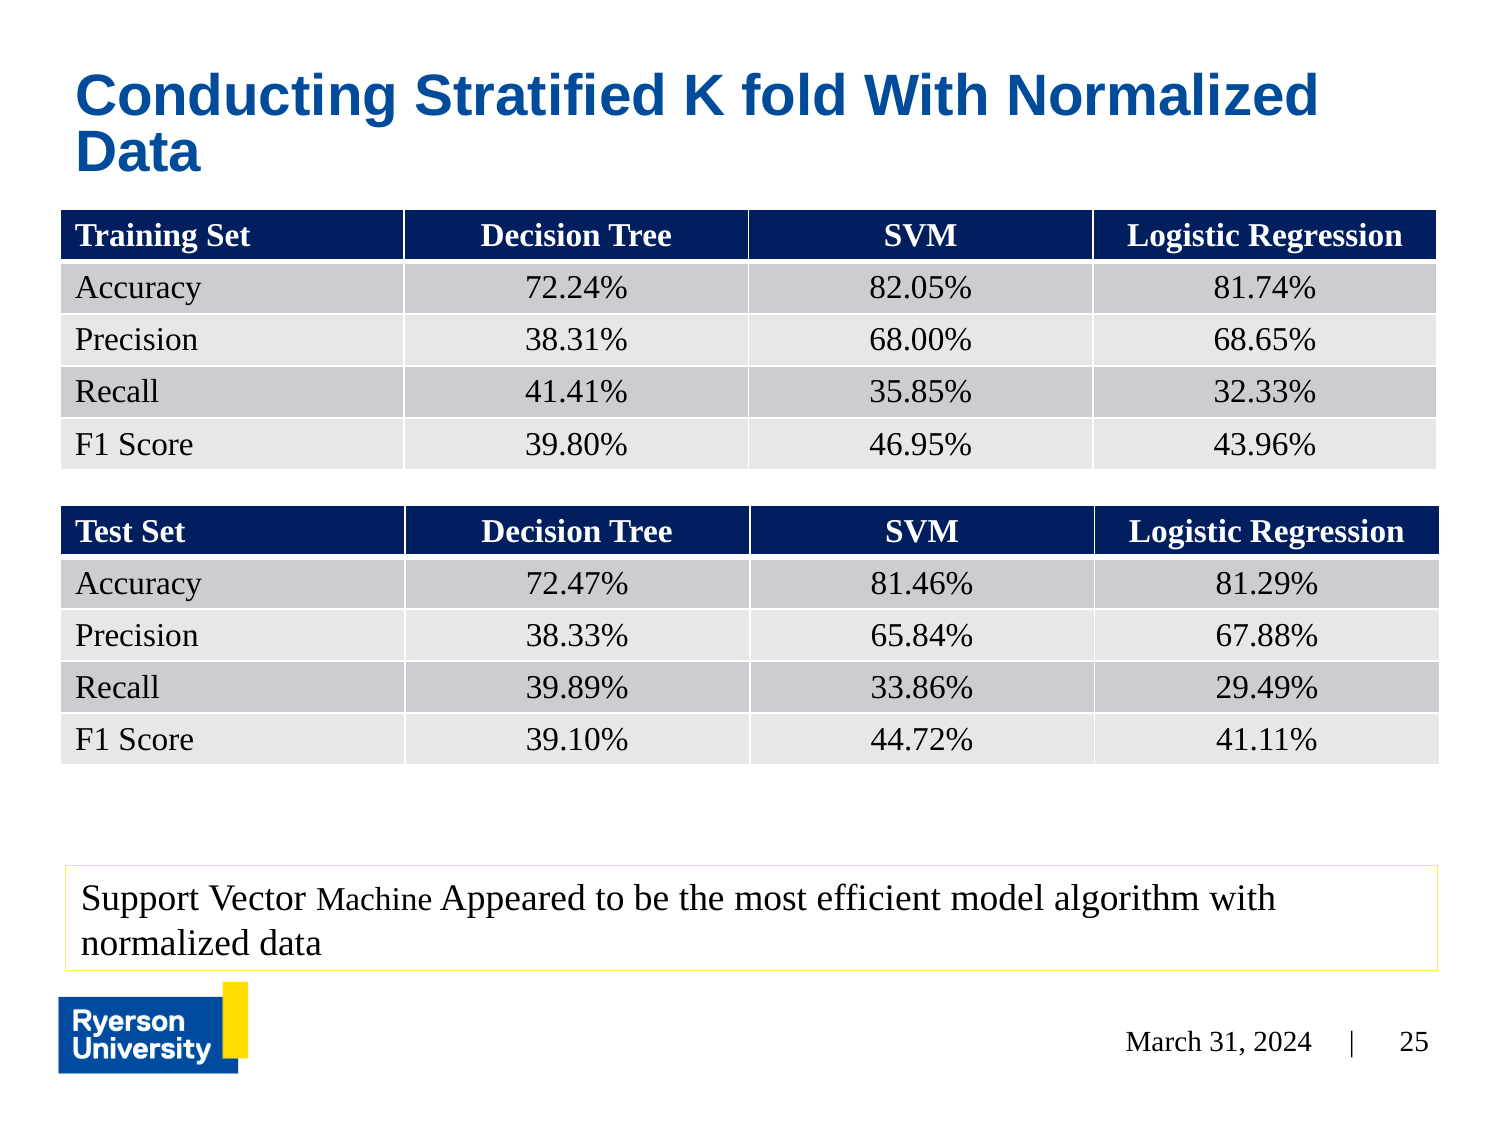

# Conducting Stratified K fold With Normalized Data
| Training Set | Decision Tree | SVM | Logistic Regression |
| --- | --- | --- | --- |
| Accuracy | 72.24% | 82.05% | 81.74% |
| Precision | 38.31% | 68.00% | 68.65% |
| Recall | 41.41% | 35.85% | 32.33% |
| F1 Score | 39.80% | 46.95% | 43.96% |
| Test Set | Decision Tree | SVM | Logistic Regression |
| --- | --- | --- | --- |
| Accuracy | 72.47% | 81.46% | 81.29% |
| Precision | 38.33% | 65.84% | 67.88% |
| Recall | 39.89% | 33.86% | 29.49% |
| F1 Score | 39.10% | 44.72% | 41.11% |
Support Vector Machine Appeared to be the most efficient model algorithm with normalized data
March 31, 2024     |
25